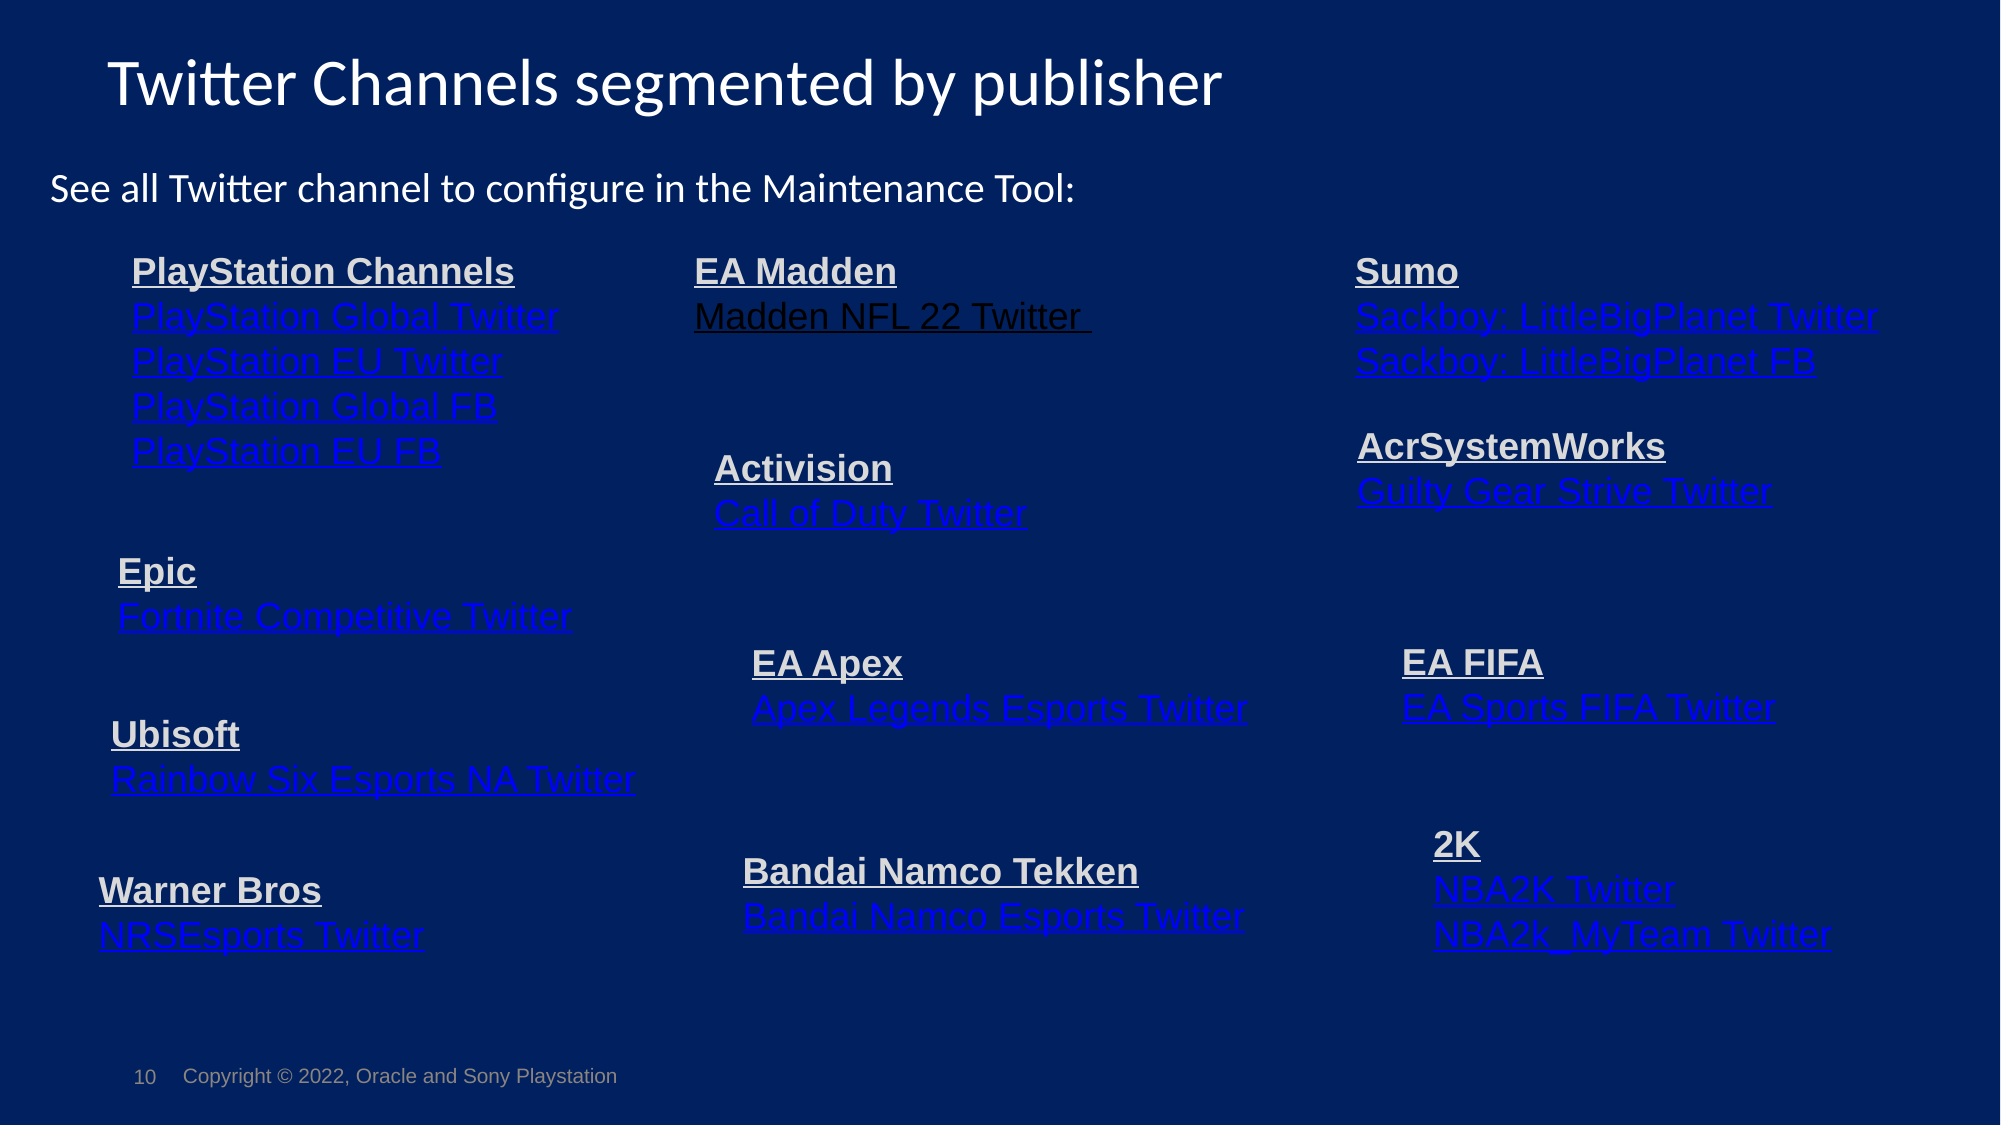

# Twitter Channels segmented by publisher
See all Twitter channel to configure in the Maintenance Tool:
Sumo
Sackboy: LittleBigPlanet Twitter
Sackboy: LittleBigPlanet FB
PlayStation Channels
PlayStation Global Twitter
PlayStation EU Twitter
PlayStation Global FB
PlayStation EU FB

EA Madden
Madden NFL 22 Twitter
AcrSystemWorks
Guilty Gear Strive Twitter
Activision
Call of Duty Twitter

Epic
Fortnite Competitive Twitter
EA FIFA
EA Sports FIFA Twitter
EA Apex
Apex Legends Esports Twitter
Ubisoft
Rainbow Six Esports NA Twitter
2K
NBA2K Twitter
NBA2k_MyTeam Twitter
Bandai Namco Tekken
Bandai Namco Esports Twitter
Warner Bros
NRSEsports Twitter
10
Copyright © 2022, Oracle and Sony Playstation